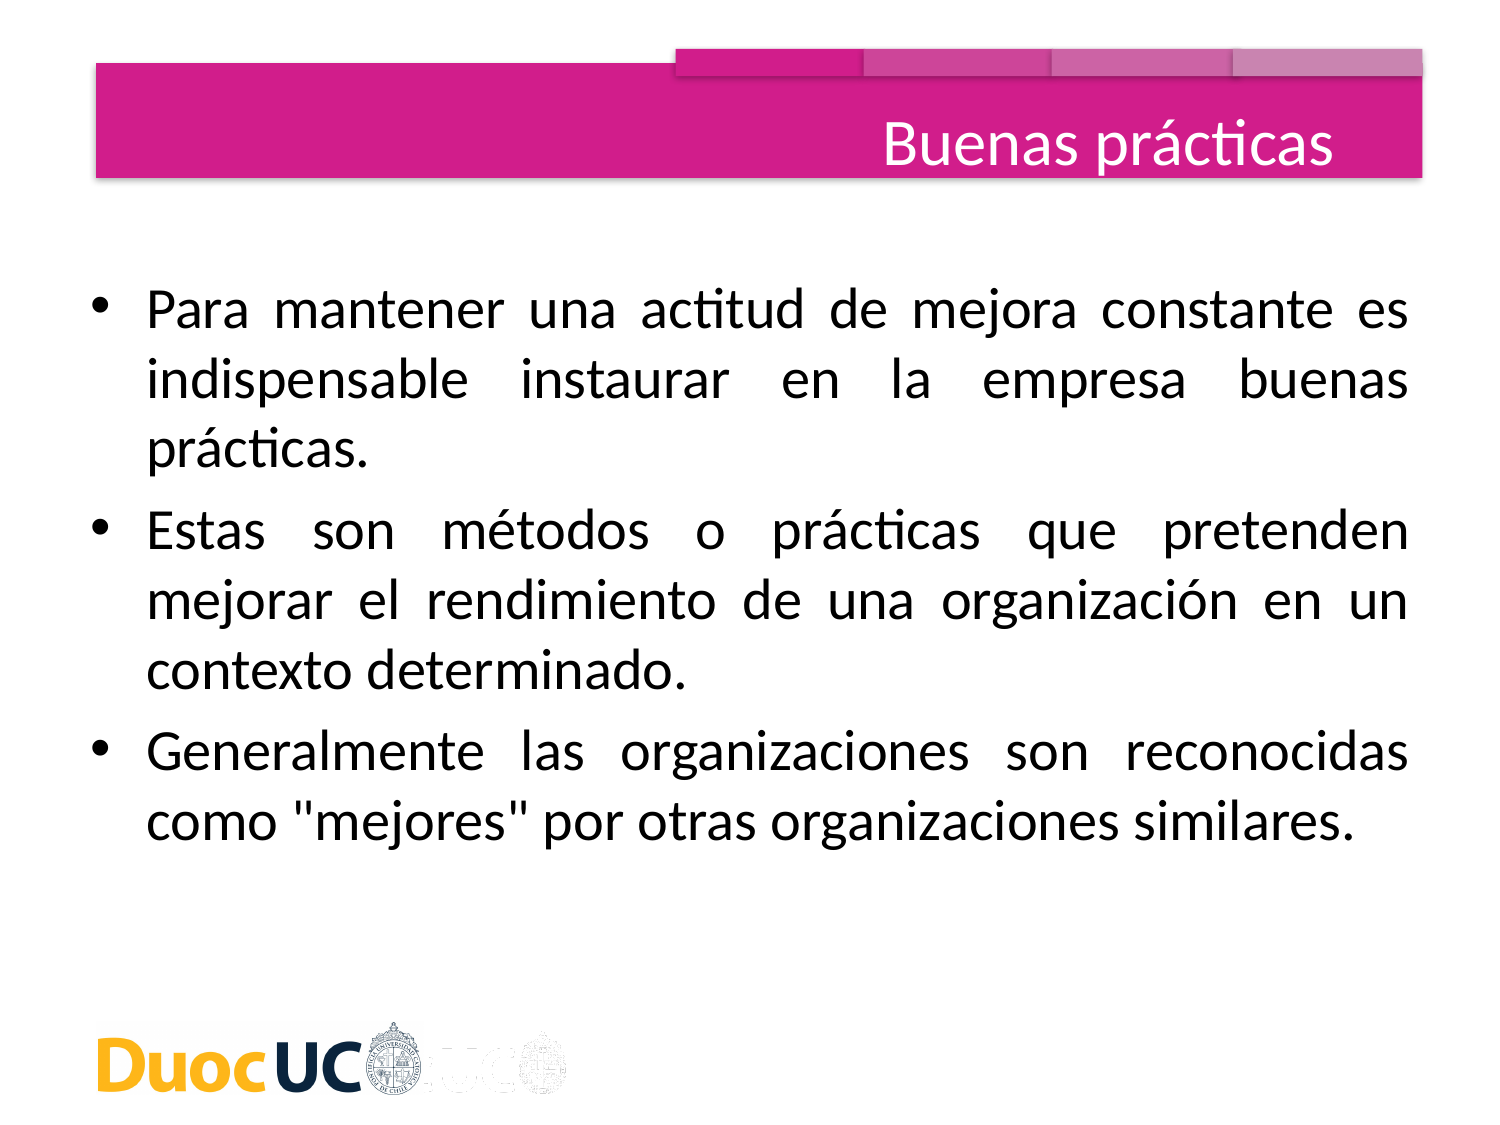

Buenas prácticas
Para mantener una actitud de mejora constante es indispensable instaurar en la empresa buenas prácticas.
Estas son métodos o prácticas que pretenden mejorar el rendimiento de una organización en un contexto determinado.
Generalmente las organizaciones son reconocidas como "mejores" por otras organizaciones similares.